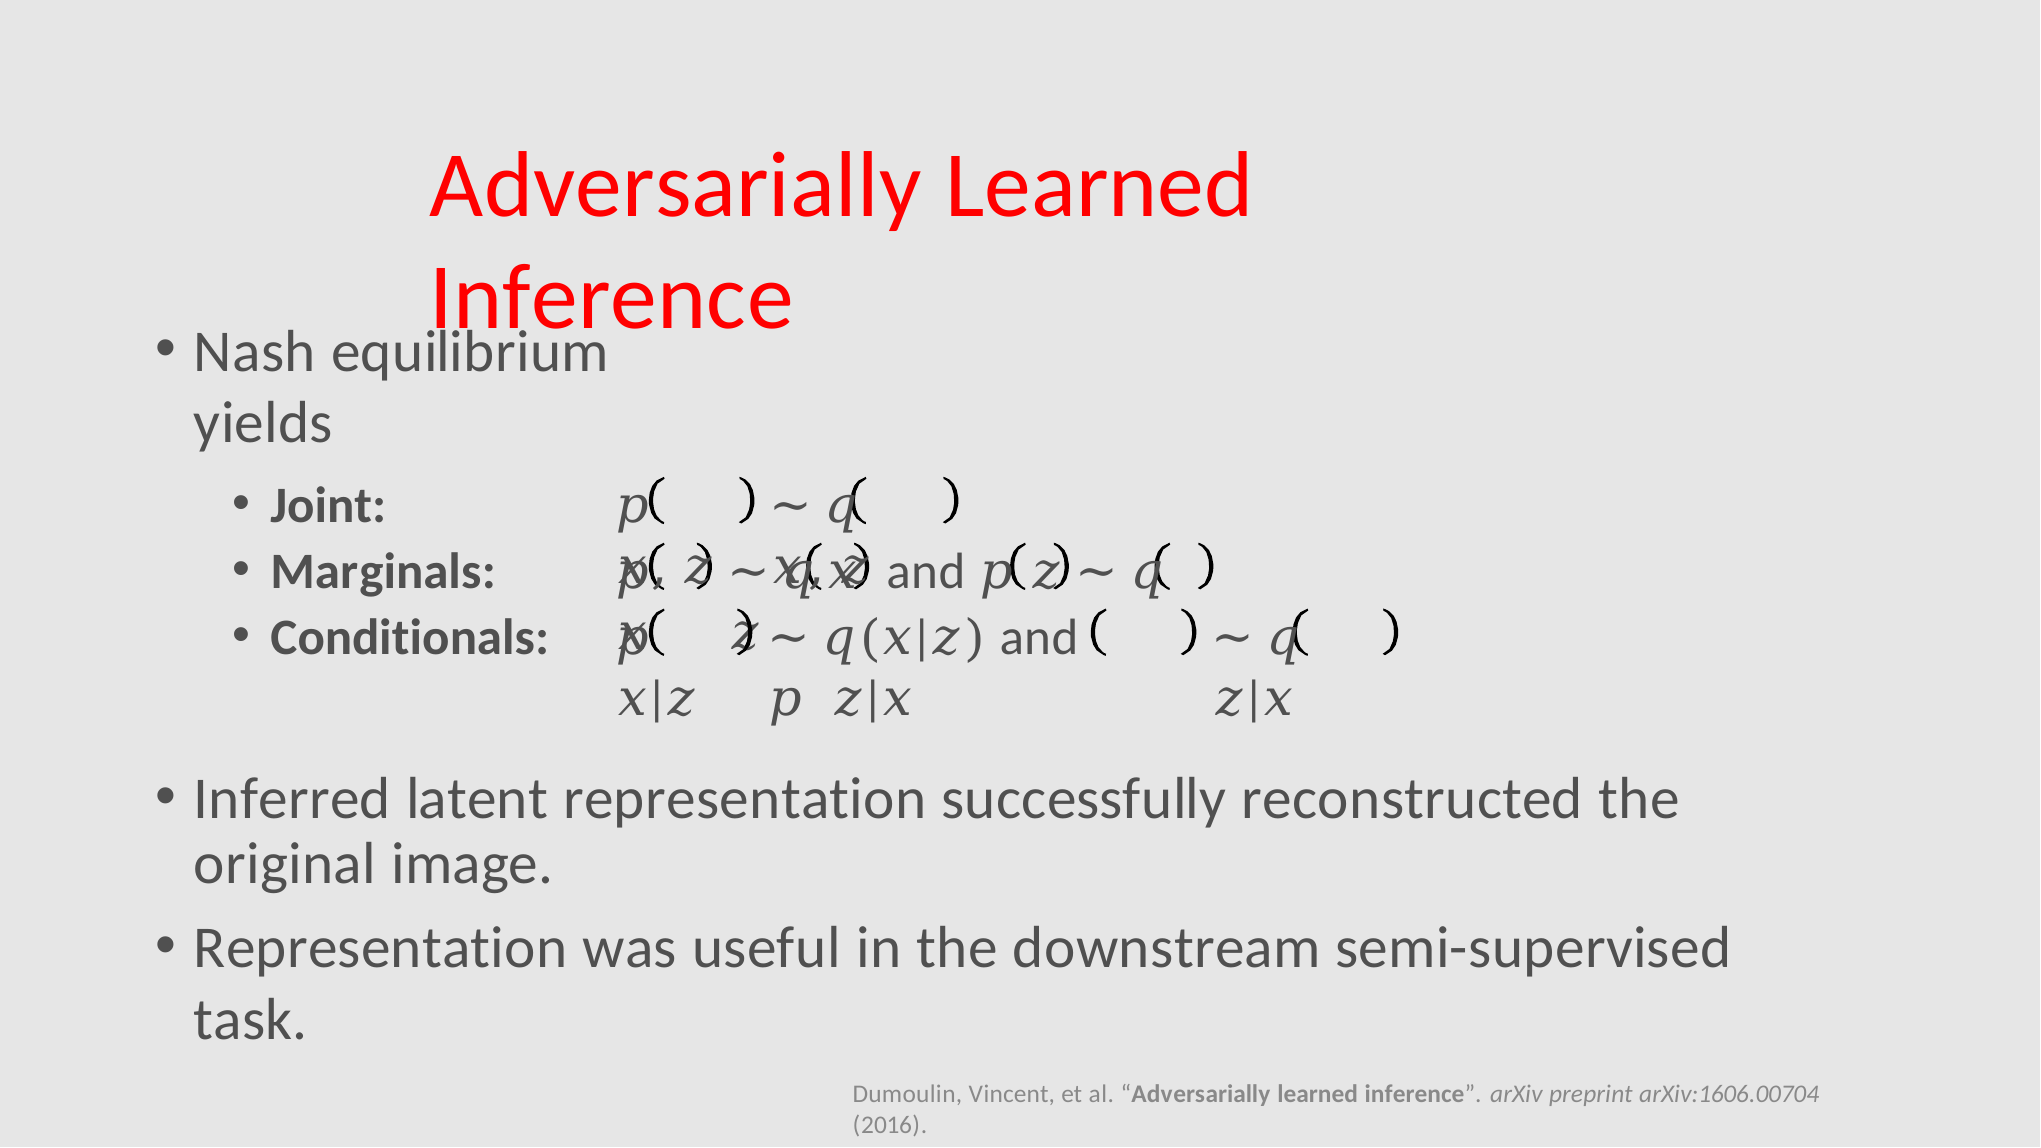

Adversarially Learned Inference
Nash equilibrium yields
𝑝	𝑥, 𝑧
~ 𝑞	𝑥, 𝑧
Joint:
Marginals:
Conditionals:

𝑝	𝑥
~ 𝑞	𝑥	and 𝑝	𝑧	~ 𝑞	𝑧

𝑝	𝑥|𝑧
~ 𝑞(𝑥|𝑧) and 𝑝  𝑧|𝑥
~ 𝑞	𝑧|𝑥

Inferred latent representation successfully reconstructed the original image.
Representation was useful in the downstream semi-supervised task.
Dumoulin, Vincent, et al. “Adversarially learned inference”. arXiv preprint arXiv:1606.00704  (2016).